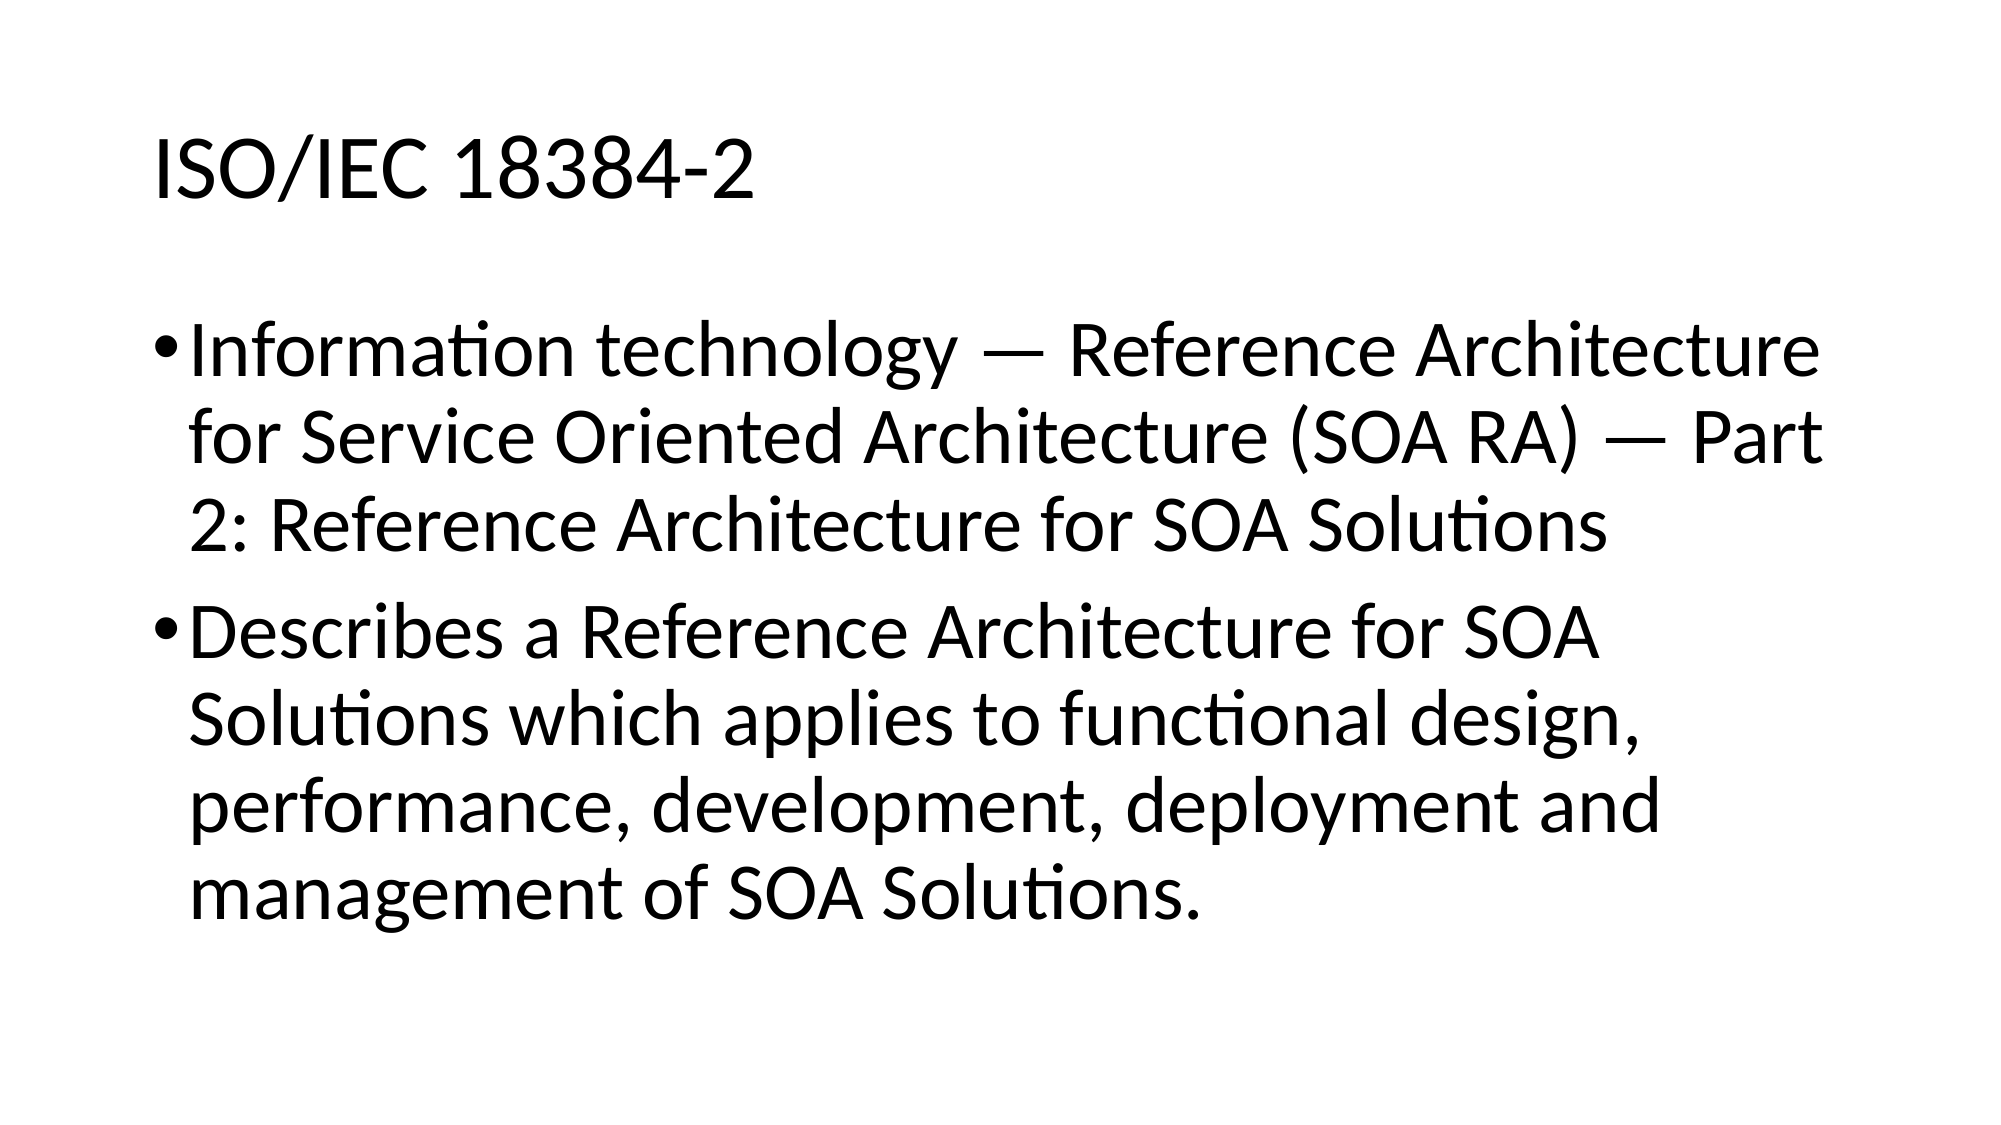

# ISO/IEC 18384-2
Information technology — Reference Architecture for Service Oriented Architecture (SOA RA) — Part 2: Reference Architecture for SOA Solutions
Describes a Reference Architecture for SOA Solutions which applies to functional design, performance, development, deployment and management of SOA Solutions.